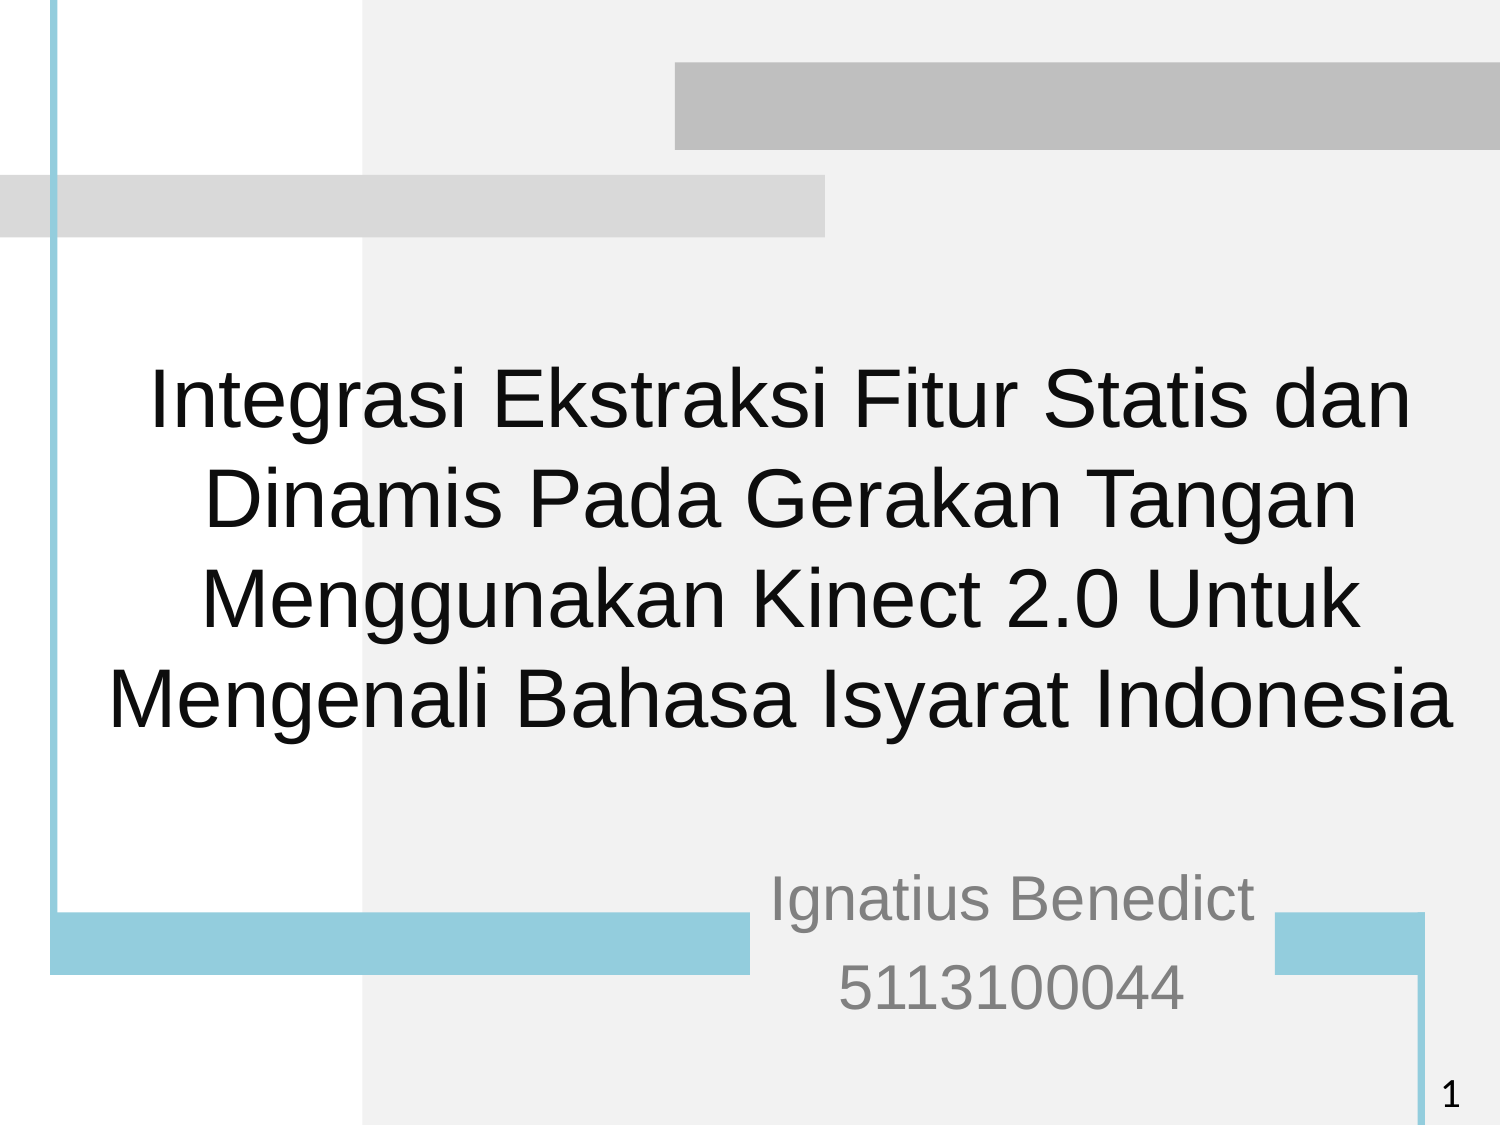

# Integrasi Ekstraksi Fitur Statis dan Dinamis Pada Gerakan Tangan Menggunakan Kinect 2.0 Untuk Mengenali Bahasa Isyarat Indonesia
Ignatius Benedict
5113100044

1